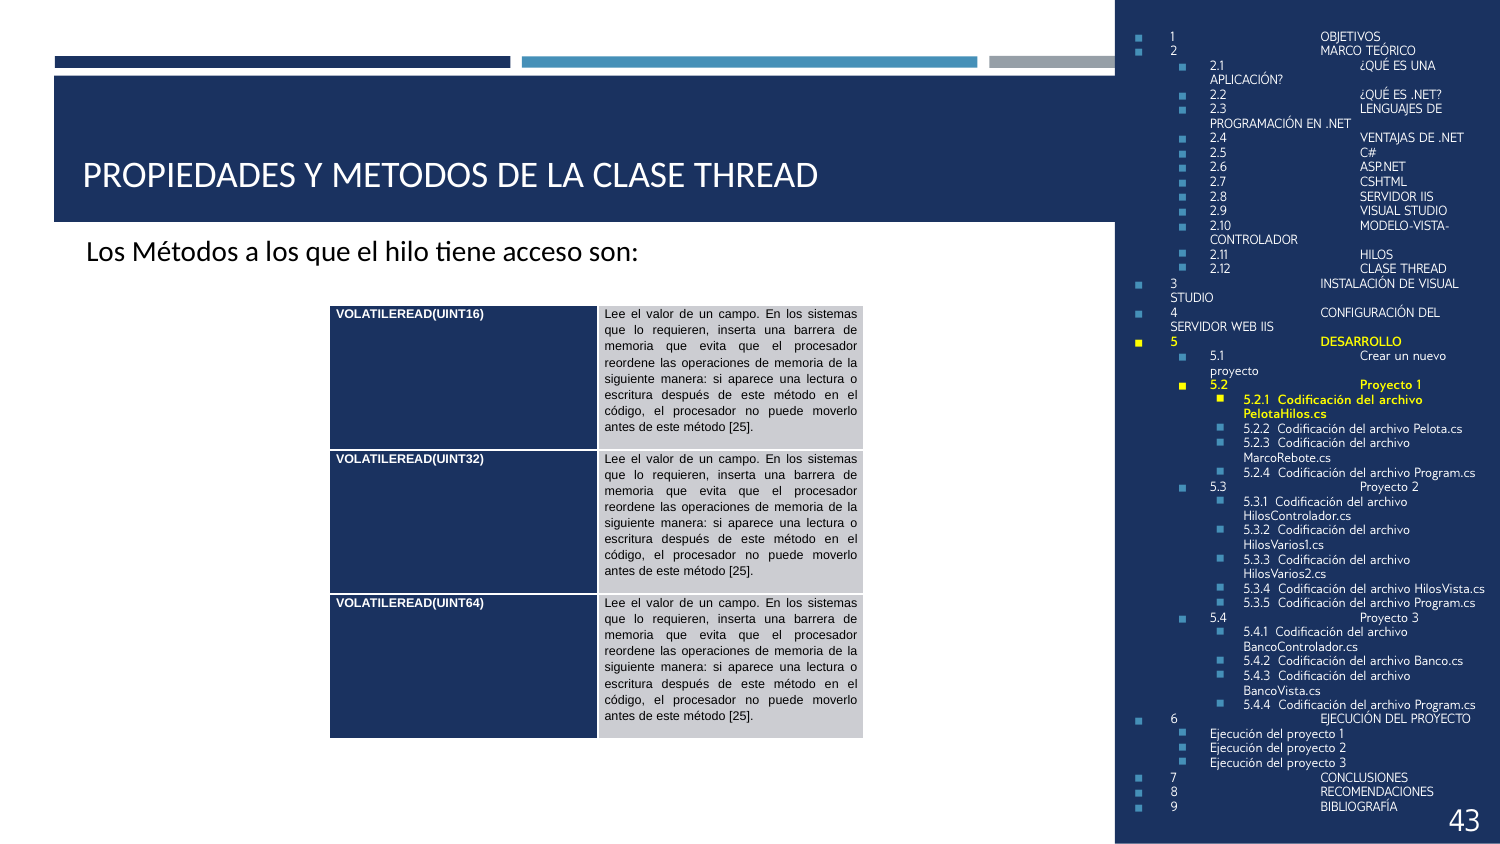

1	OBJETIVOS
2	MARCO TEÓRICO
2.1	¿QUÉ ES UNA APLICACIÓN?
2.2	¿QUÉ ES .NET?
2.3	LENGUAJES DE PROGRAMACIÓN EN .NET
2.4	VENTAJAS DE .NET
2.5	C#
2.6	ASP.NET
2.7	CSHTML
2.8	SERVIDOR IIS
2.9	VISUAL STUDIO
2.10	MODELO-VISTA-CONTROLADOR
2.11	HILOS
2.12	CLASE THREAD
3	INSTALACIÓN DE VISUAL STUDIO
4	CONFIGURACIÓN DEL SERVIDOR WEB IIS
5	DESARROLLO
5.1	Crear un nuevo proyecto
5.2	Proyecto 1
5.2.1  Codificación del archivo PelotaHilos.cs
5.2.2  Codificación del archivo Pelota.cs
5.2.3  Codificación del archivo MarcoRebote.cs
5.2.4  Codificación del archivo Program.cs
5.3	Proyecto 2
5.3.1  Codificación del archivo HilosControlador.cs
5.3.2  Codificación del archivo HilosVarios1.cs
5.3.3  Codificación del archivo HilosVarios2.cs
5.3.4  Codificación del archivo HilosVista.cs
5.3.5  Codificación del archivo Program.cs
5.4	Proyecto 3
5.4.1  Codificación del archivo BancoControlador.cs
5.4.2  Codificación del archivo Banco.cs
5.4.3  Codificación del archivo BancoVista.cs
5.4.4  Codificación del archivo Program.cs
6	EJECUCIÓN DEL PROYECTO
Ejecución del proyecto 1
Ejecución del proyecto 2
Ejecución del proyecto 3
7	CONCLUSIONES
8	RECOMENDACIONES
9	BIBLIOGRAFÍA
# PROPIEDADES Y METODOS DE LA CLASE THREAD
Los Métodos a los que el hilo tiene acceso son:
| VOLATILEREAD(UINT16) | Lee el valor de un campo. En los sistemas que lo requieren, inserta una barrera de memoria que evita que el procesador reordene las operaciones de memoria de la siguiente manera: si aparece una lectura o escritura después de este método en el código, el procesador no puede moverlo antes de este método [25]. |
| --- | --- |
| VOLATILEREAD(UINT32) | Lee el valor de un campo. En los sistemas que lo requieren, inserta una barrera de memoria que evita que el procesador reordene las operaciones de memoria de la siguiente manera: si aparece una lectura o escritura después de este método en el código, el procesador no puede moverlo antes de este método [25]. |
| VOLATILEREAD(UINT64) | Lee el valor de un campo. En los sistemas que lo requieren, inserta una barrera de memoria que evita que el procesador reordene las operaciones de memoria de la siguiente manera: si aparece una lectura o escritura después de este método en el código, el procesador no puede moverlo antes de este método [25]. |
43